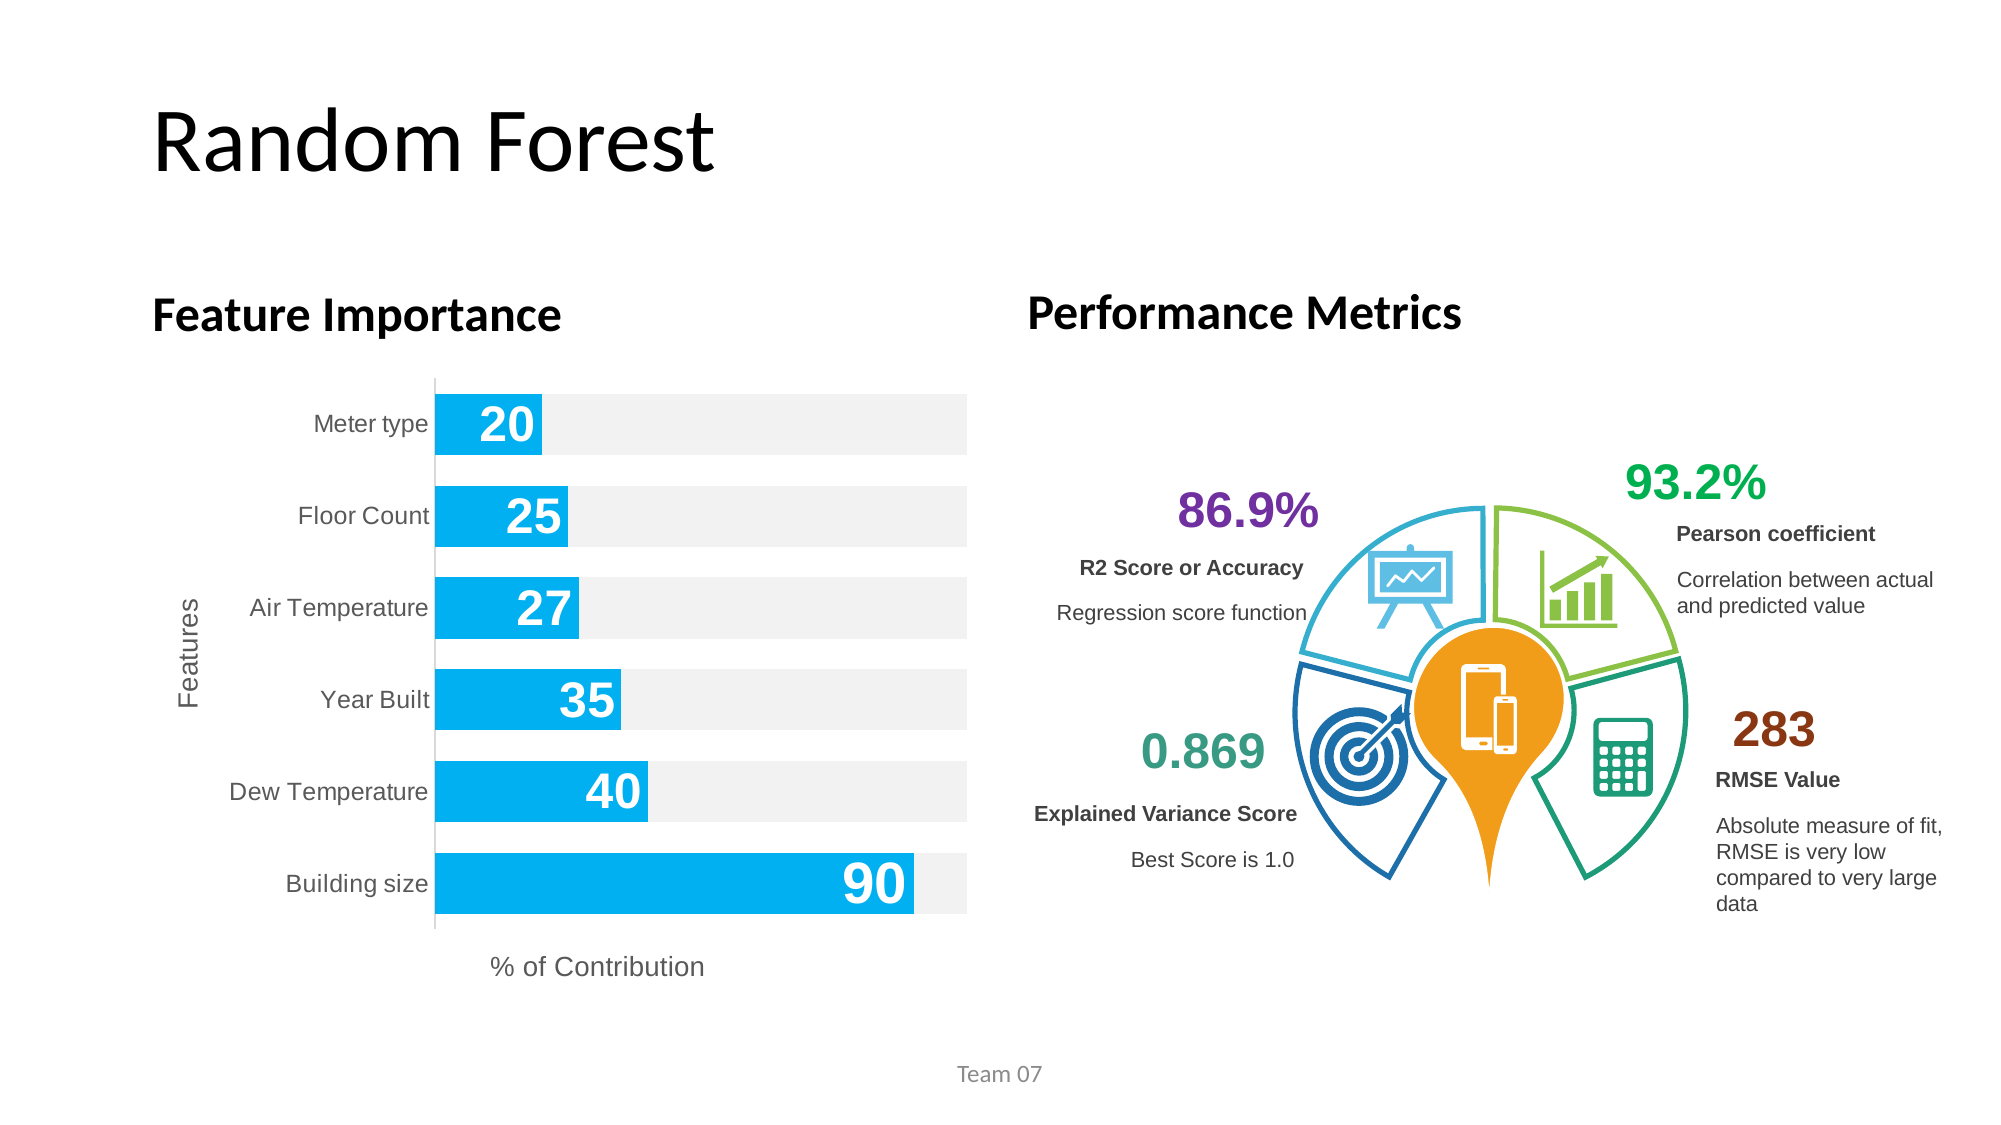

# Random Forest
Feature Importance
Performance Metrics

### Chart

| Category | Series 1 | Series 2 |
|---|---|---|
| Building size | 90.0 | 10.0 |
| Dew Temperature | 40.0 | 60.0 |
| Year Built | 35.0 | 65.0 |
| Air Temperature | 27.0 | 73.0 |
| Floor Count | 25.0 | 75.0 |
| Meter type | 20.0 | 80.0 |
93.2%
86.9%

Pearson coefficient
Correlation between actual and predicted value

R2 Score or Accuracy
Regression score function

283

0.869

RMSE Value
Absolute measure of fit, RMSE is very low compared to very large data
Explained Variance Score
Best Score is 1.0
Team 07